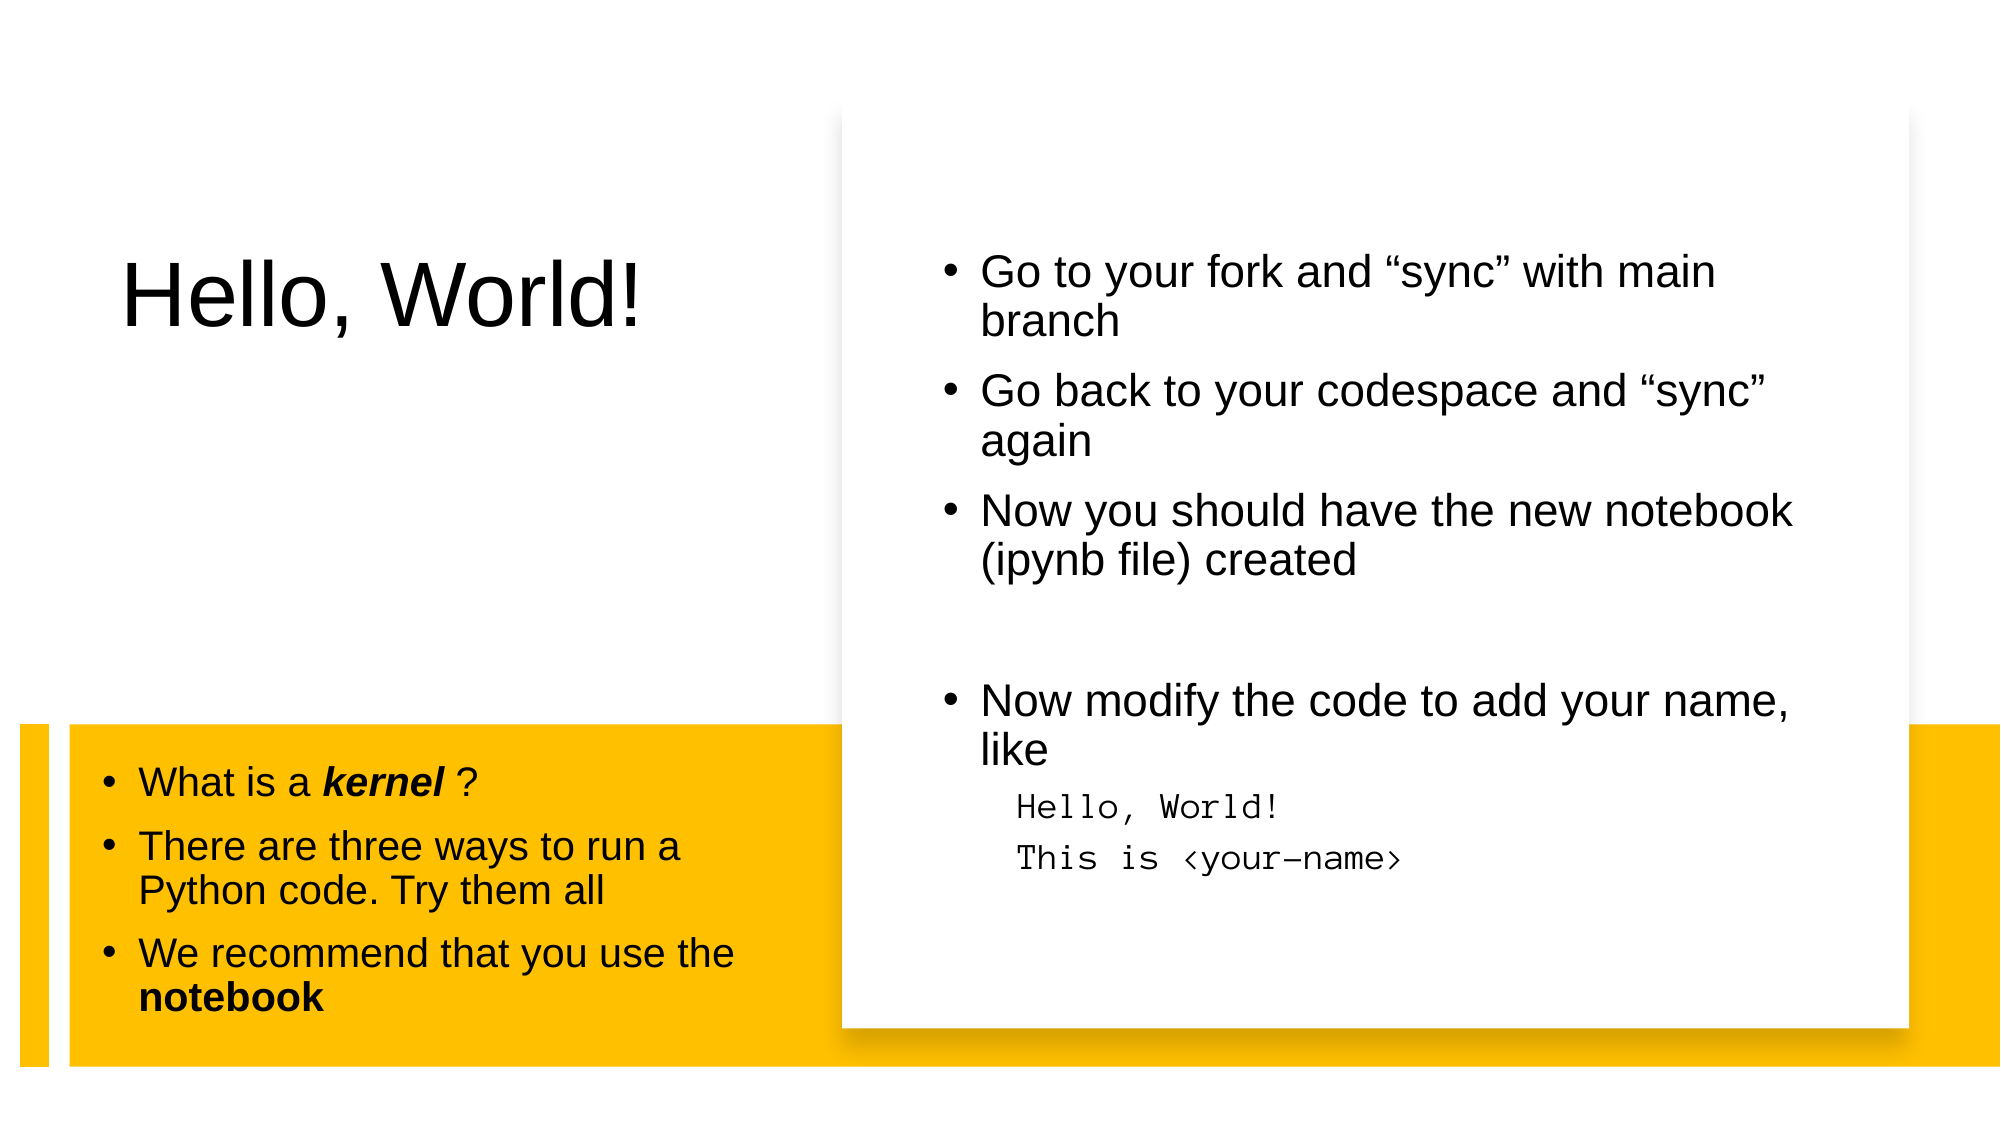

Go to your fork and “sync” with main branch
Go back to your codespace and “sync” again
Now you should have the new notebook (ipynb file) created

Now modify the code to add your name, like
Hello, World!
This is <your-name>

# Hello, World!

What is a kernel ?
There are three ways to run a Python code. Try them all
We recommend that you use the notebook